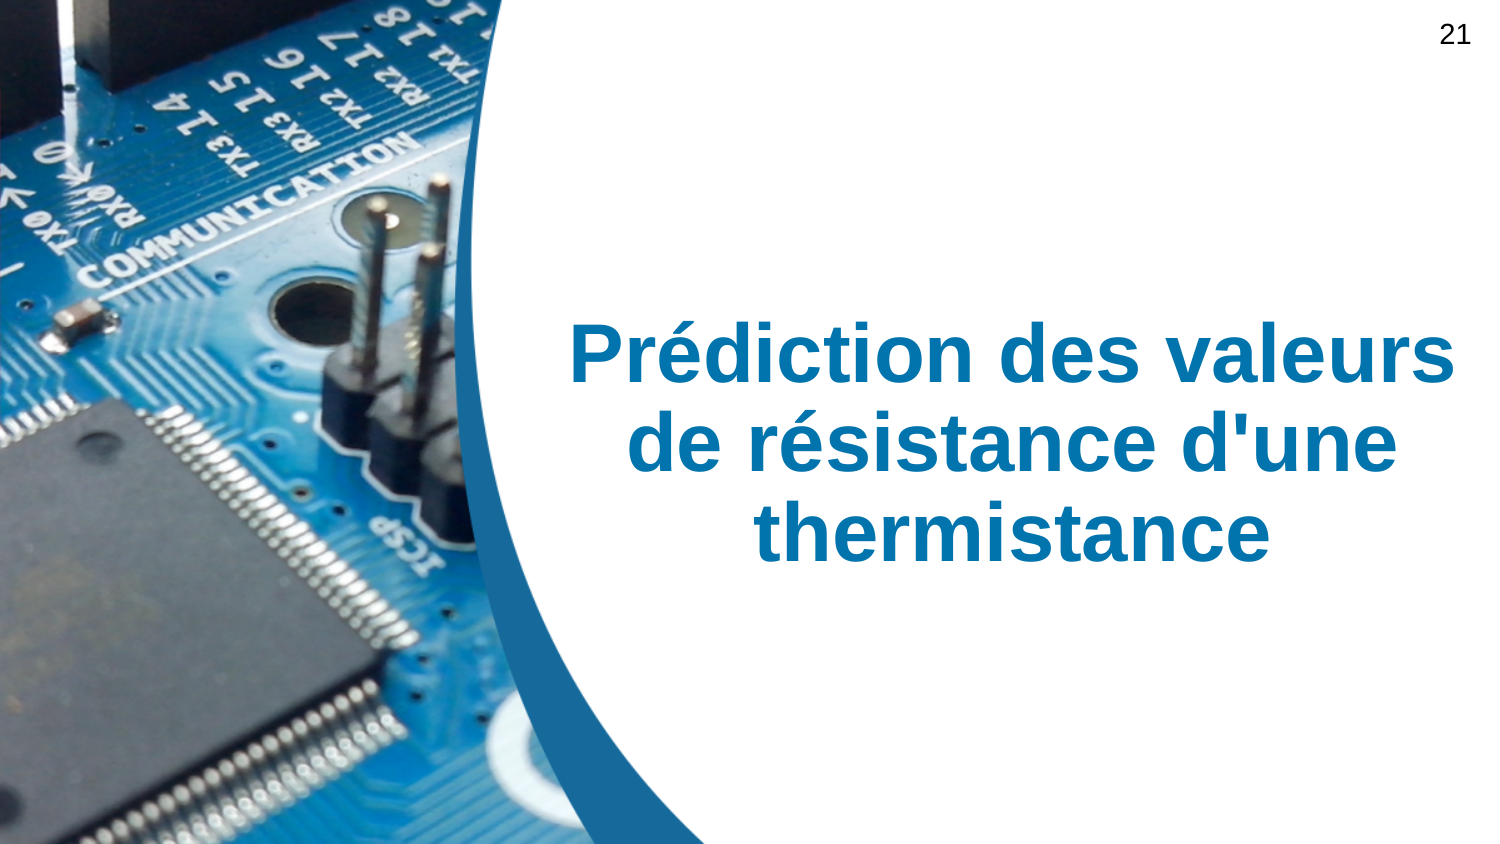

21
# Prédiction des valeurs de résistance d'une thermistance